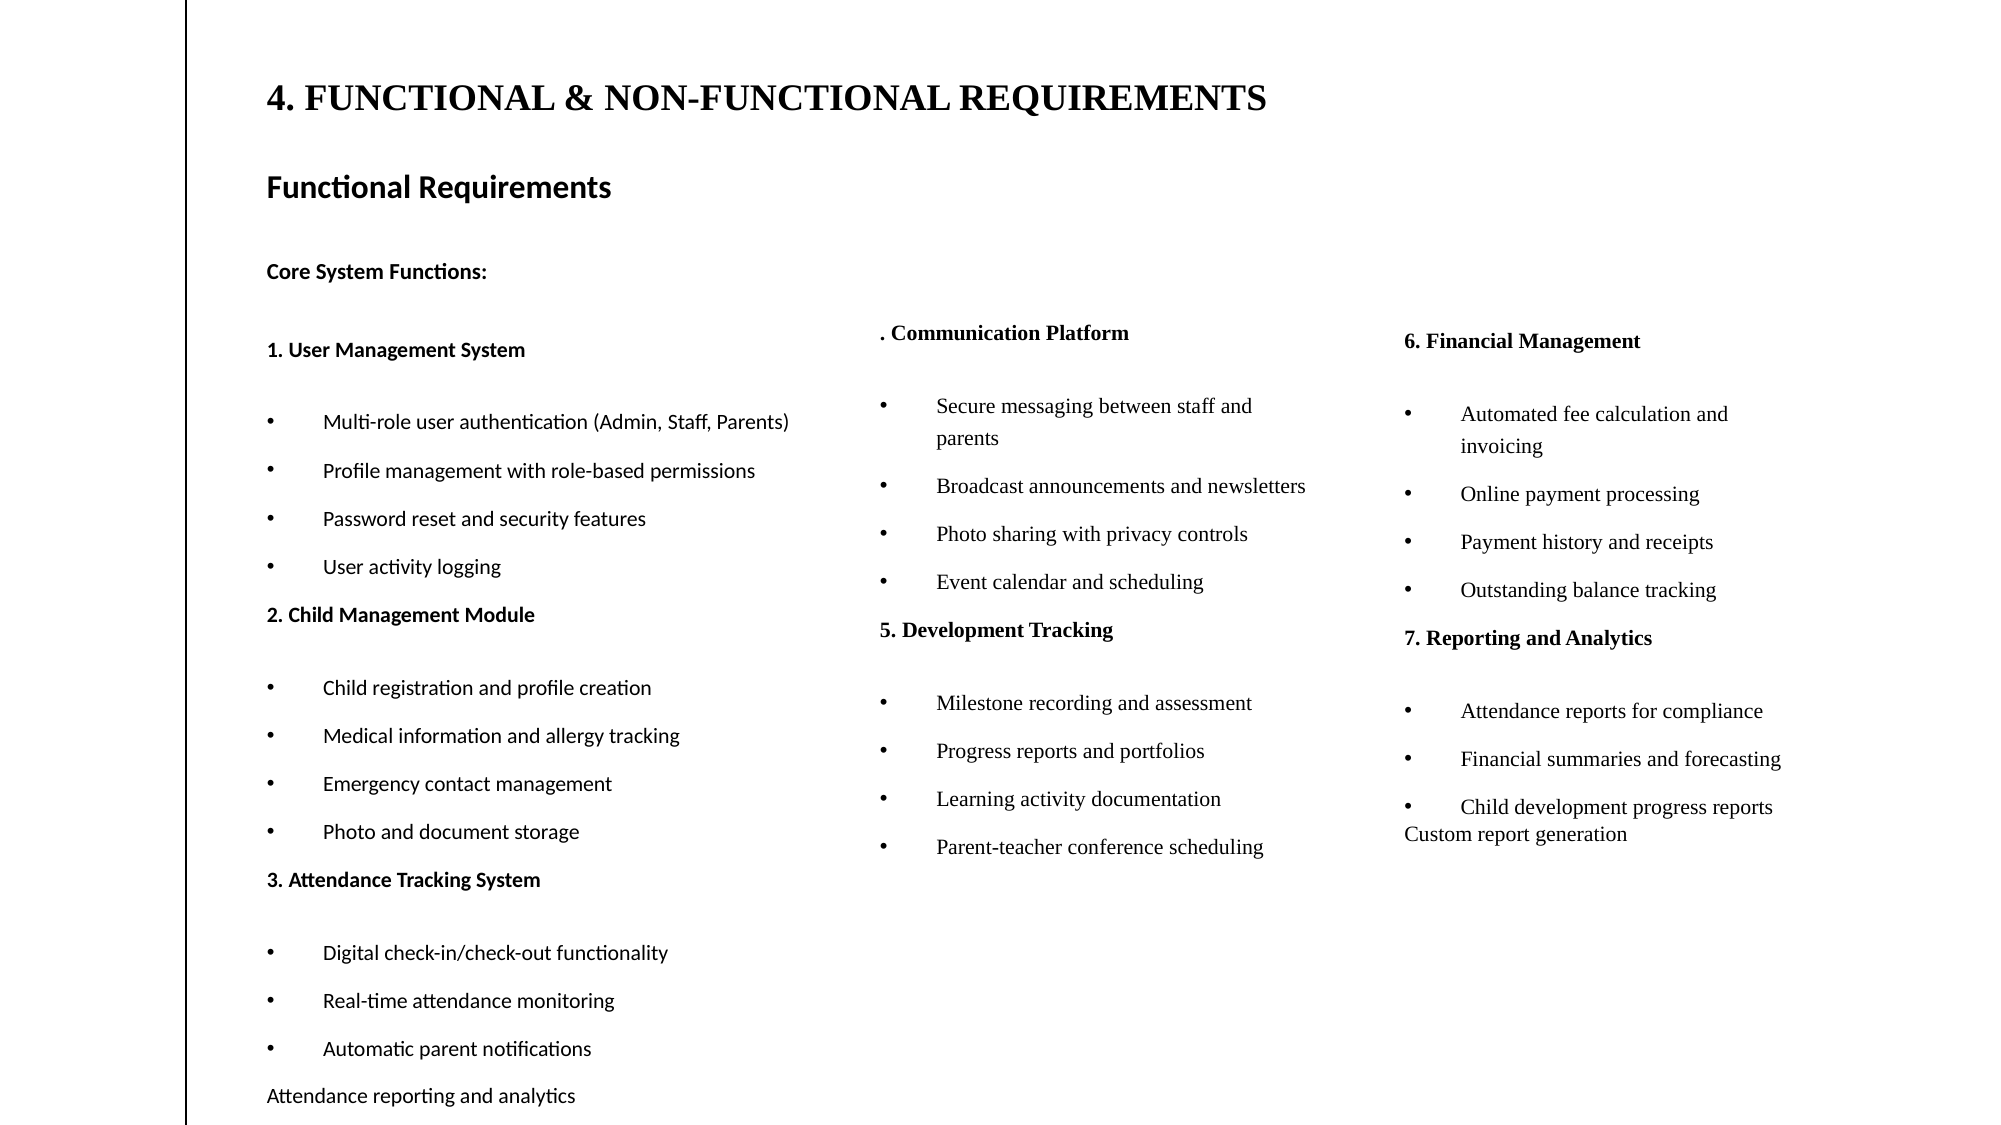

# 4. Functional & Non-Functional Requirements
Functional Requirements
Core System Functions:
1. User Management System
Multi-role user authentication (Admin, Staff, Parents)
Profile management with role-based permissions
Password reset and security features
User activity logging
2. Child Management Module
Child registration and profile creation
Medical information and allergy tracking
Emergency contact management
Photo and document storage
3. Attendance Tracking System
Digital check-in/check-out functionality
Real-time attendance monitoring
Automatic parent notifications
Attendance reporting and analytics
. Communication Platform
Secure messaging between staff and parents
Broadcast announcements and newsletters
Photo sharing with privacy controls
Event calendar and scheduling
5. Development Tracking
Milestone recording and assessment
Progress reports and portfolios
Learning activity documentation
Parent-teacher conference scheduling

6. Financial Management
Automated fee calculation and invoicing
Online payment processing
Payment history and receipts
Outstanding balance tracking
7. Reporting and Analytics
Attendance reports for compliance
Financial summaries and forecasting
Child development progress reports
Custom report generation